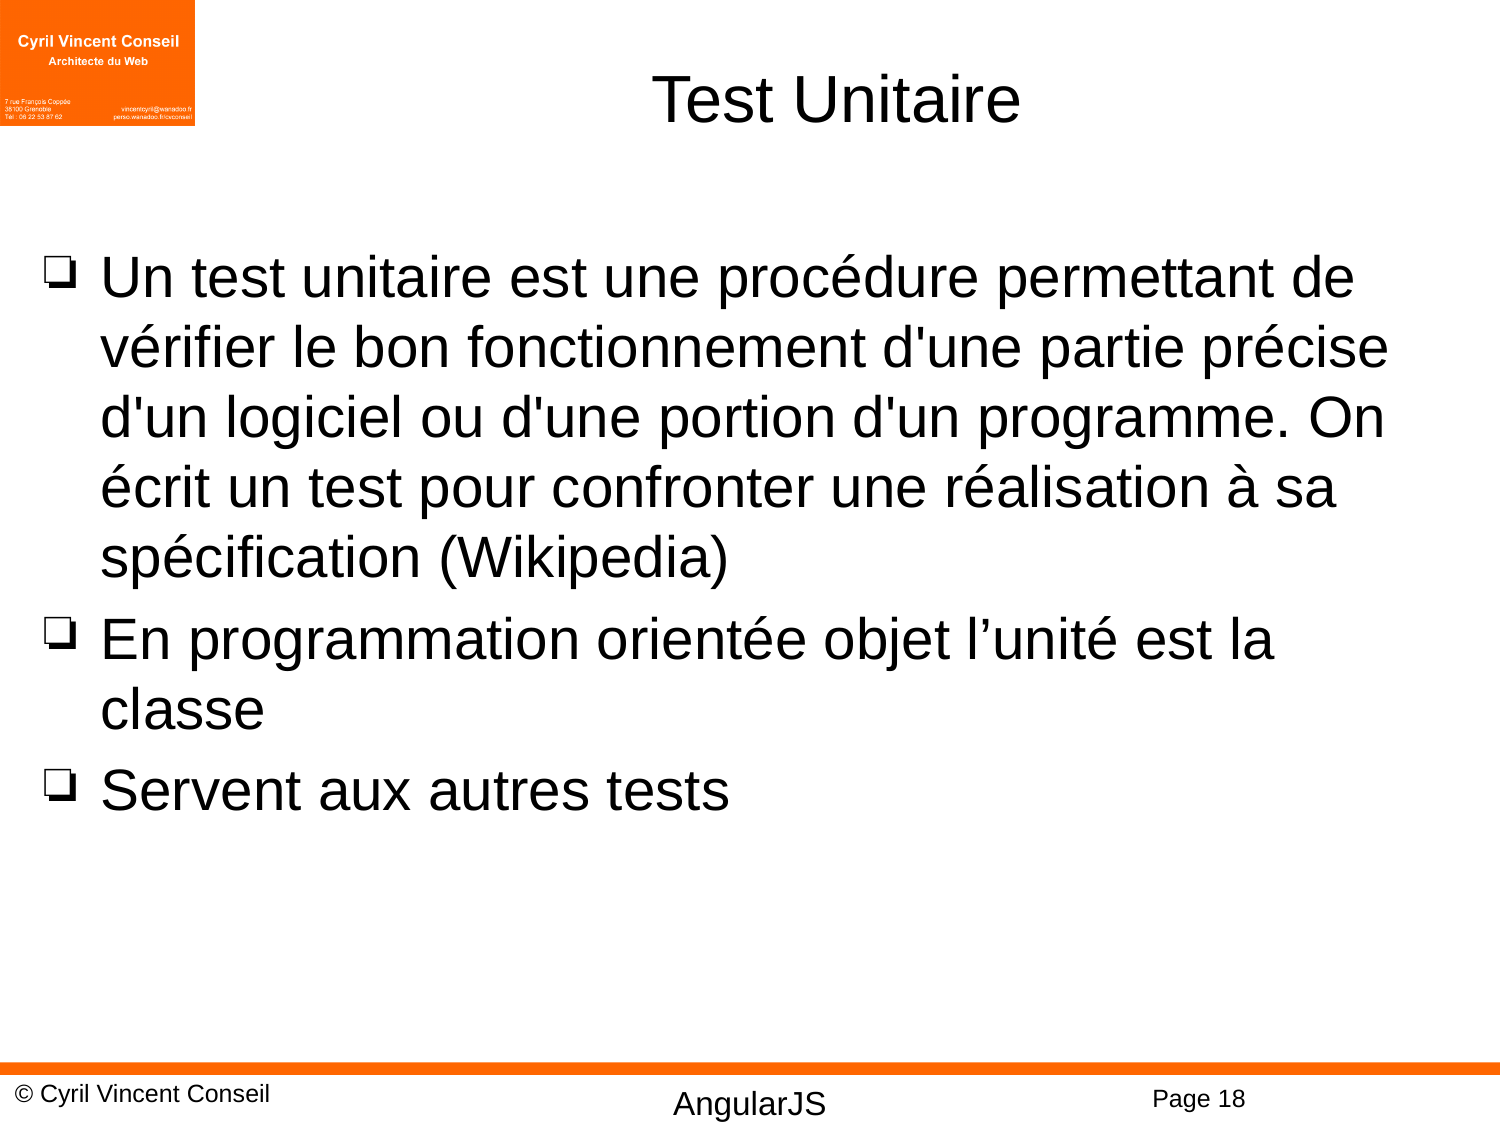

# Test Unitaire
Un test unitaire est une procédure permettant de vérifier le bon fonctionnement d'une partie précise d'un logiciel ou d'une portion d'un programme. On écrit un test pour confronter une réalisation à sa spécification (Wikipedia)
En programmation orientée objet l’unité est la classe
Servent aux autres tests